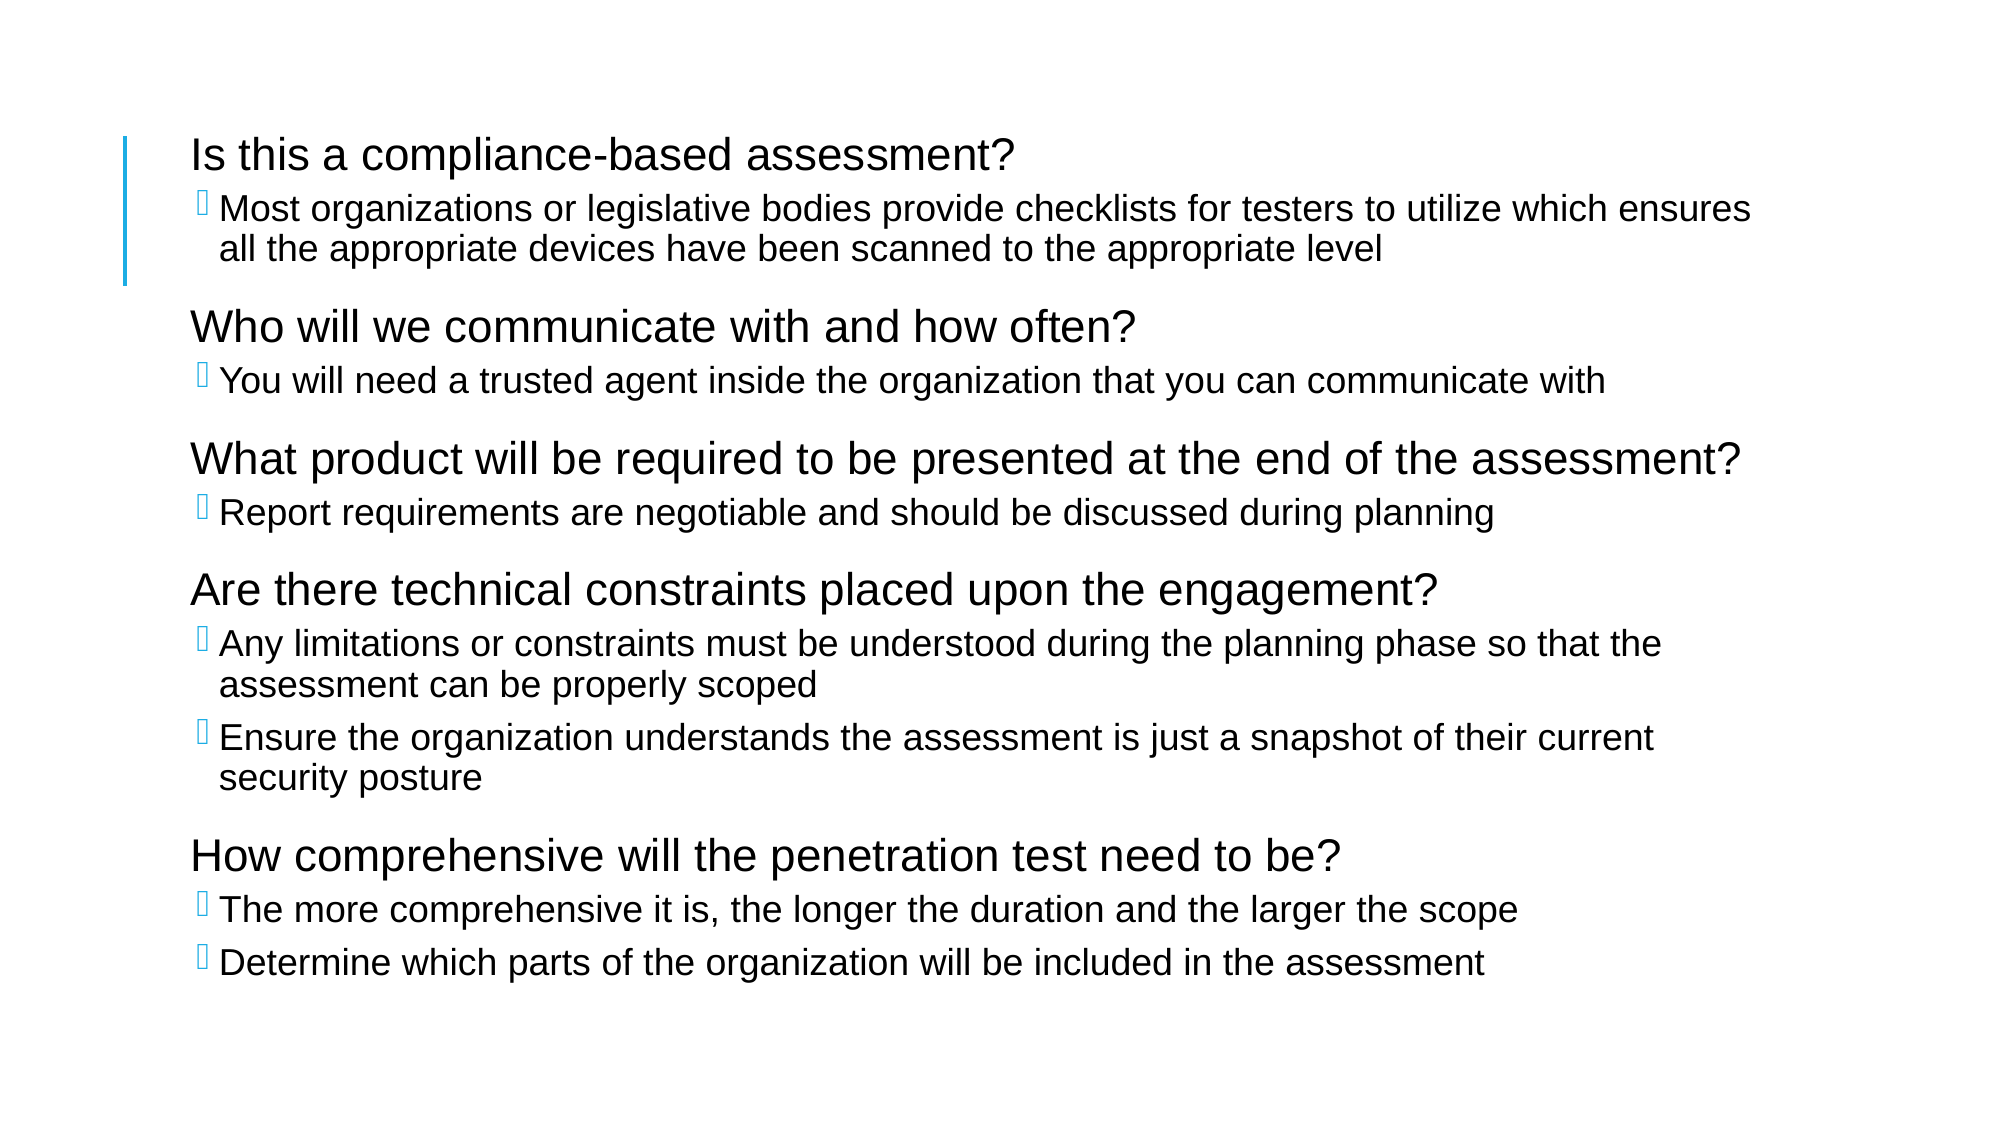

Is this a compliance-based assessment?
Most organizations or legislative bodies provide checklists for testers to utilize which ensures all the appropriate devices have been scanned to the appropriate level
Who will we communicate with and how often?
You will need a trusted agent inside the organization that you can communicate with
What product will be required to be presented at the end of the assessment?
Report requirements are negotiable and should be discussed during planning
Are there technical constraints placed upon the engagement?
Any limitations or constraints must be understood during the planning phase so that the assessment can be properly scoped
Ensure the organization understands the assessment is just a snapshot of their current security posture
How comprehensive will the penetration test need to be?
The more comprehensive it is, the longer the duration and the larger the scope
Determine which parts of the organization will be included in the assessment